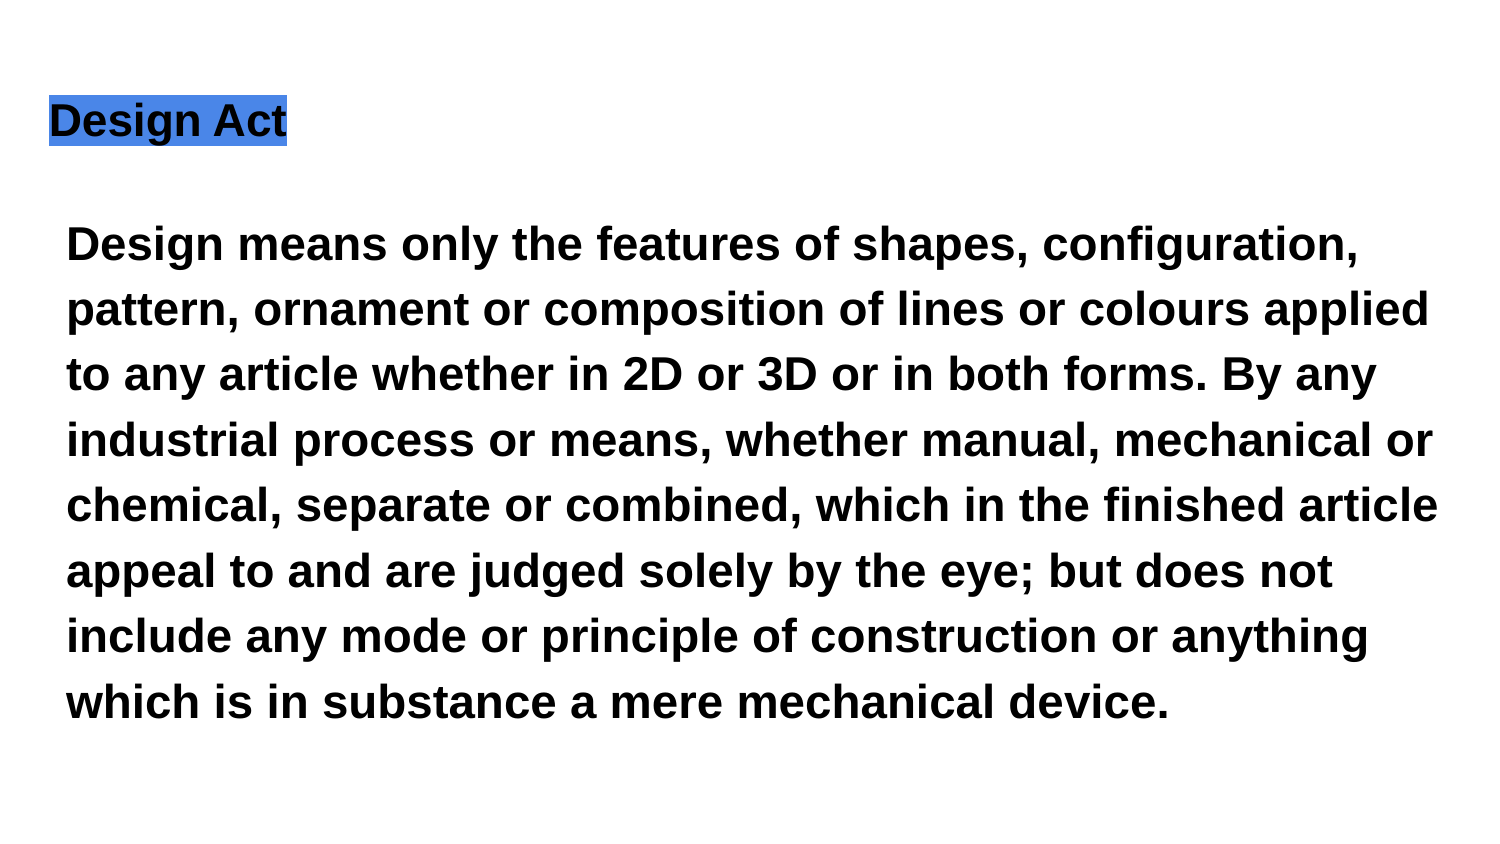

# Design Act

Design means only the features of shapes, configuration, pattern, ornament or composition of lines or colours applied to any article whether in 2D or 3D or in both forms. By any industrial process or means, whether manual, mechanical or chemical, separate or combined, which in the finished article appeal to and are judged solely by the eye; but does not  include any mode or principle of construction or anything which is in substance a mere mechanical device.